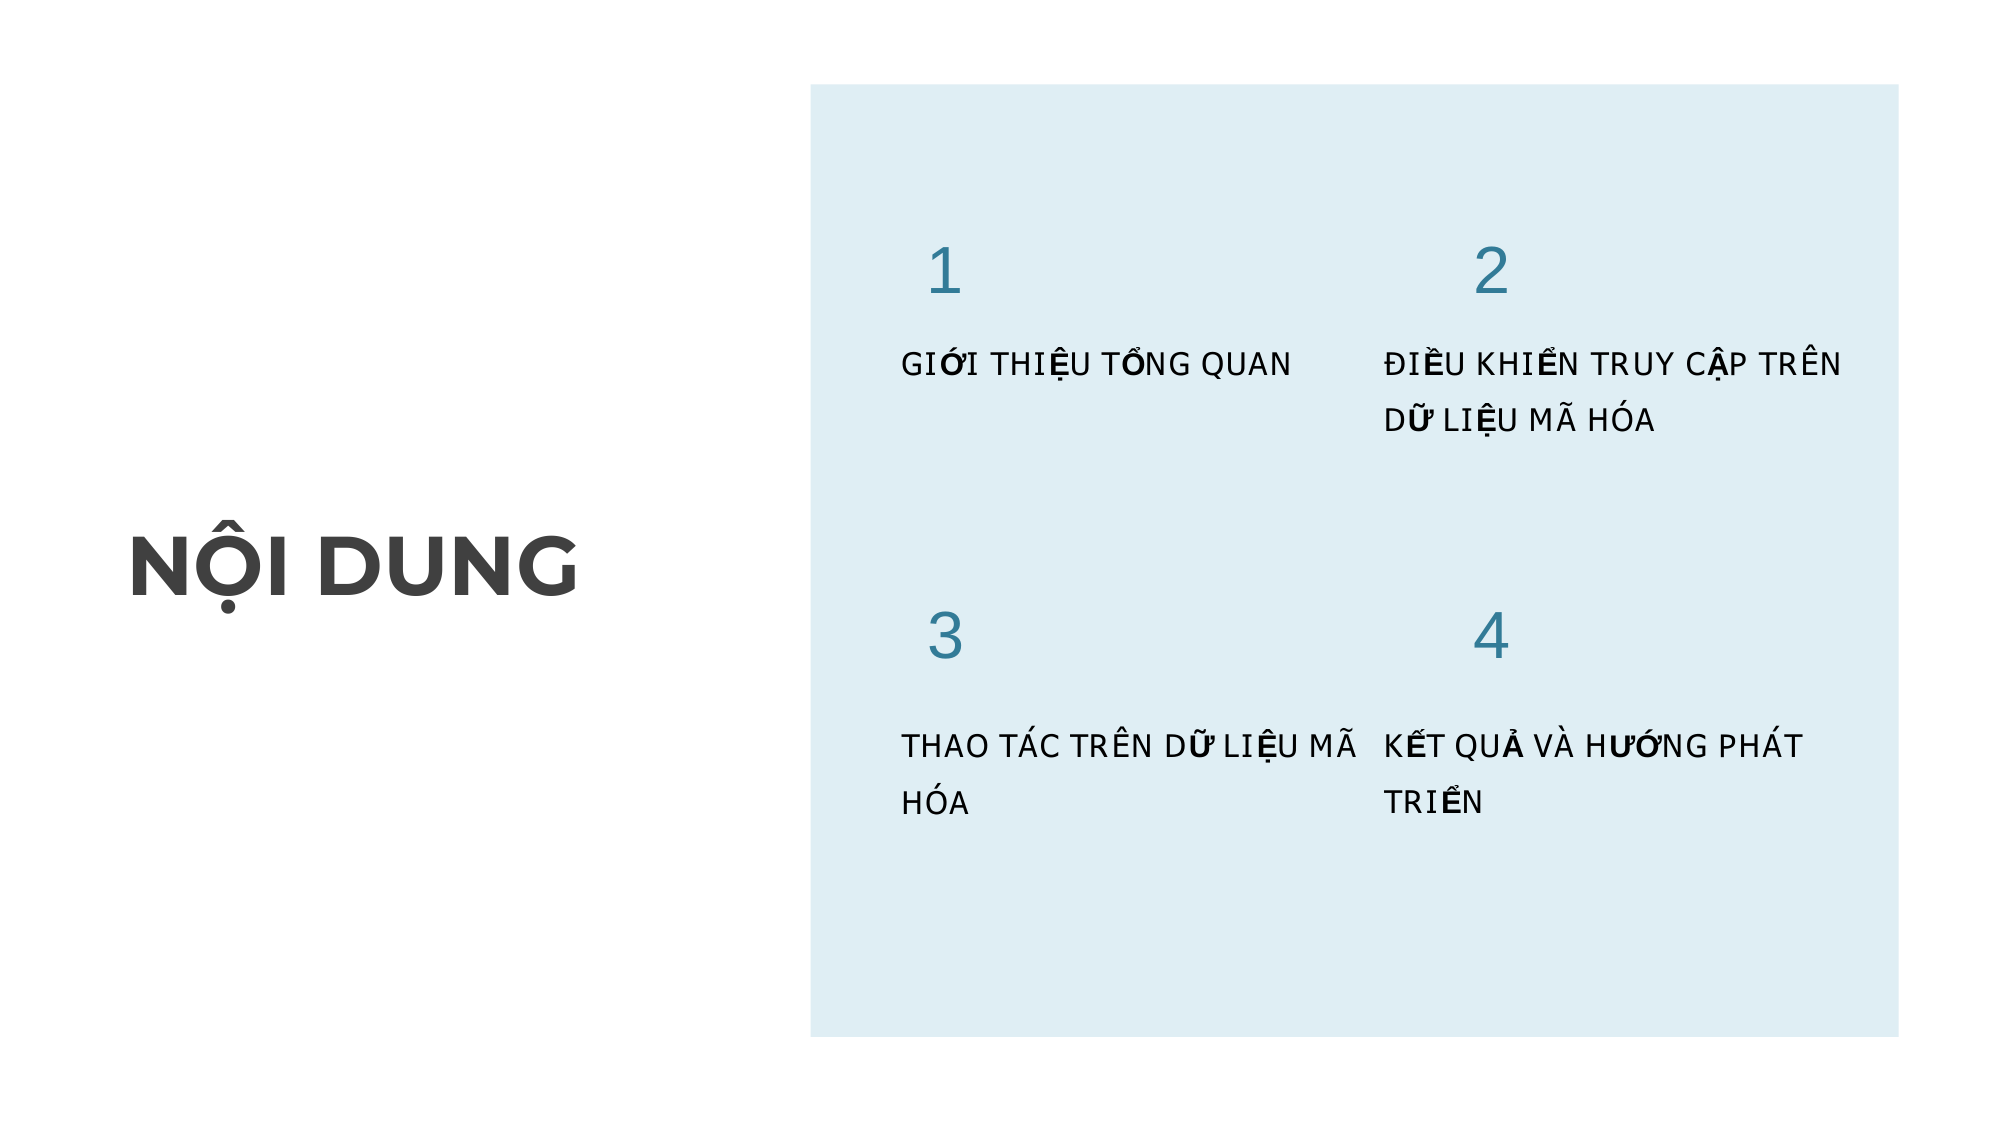

1
2
GIỚI THIỆU TỔNG QUAN
ĐIỀU KHIỂN TRUY CẬP TRÊN DỮ LIỆU MÃ HÓA
NỘI DUNG
3
4
KẾT QUẢ VÀ HƯỚNG PHÁT TRIỂN
THAO TÁC TRÊN DỮ LIỆU MÃ HÓA